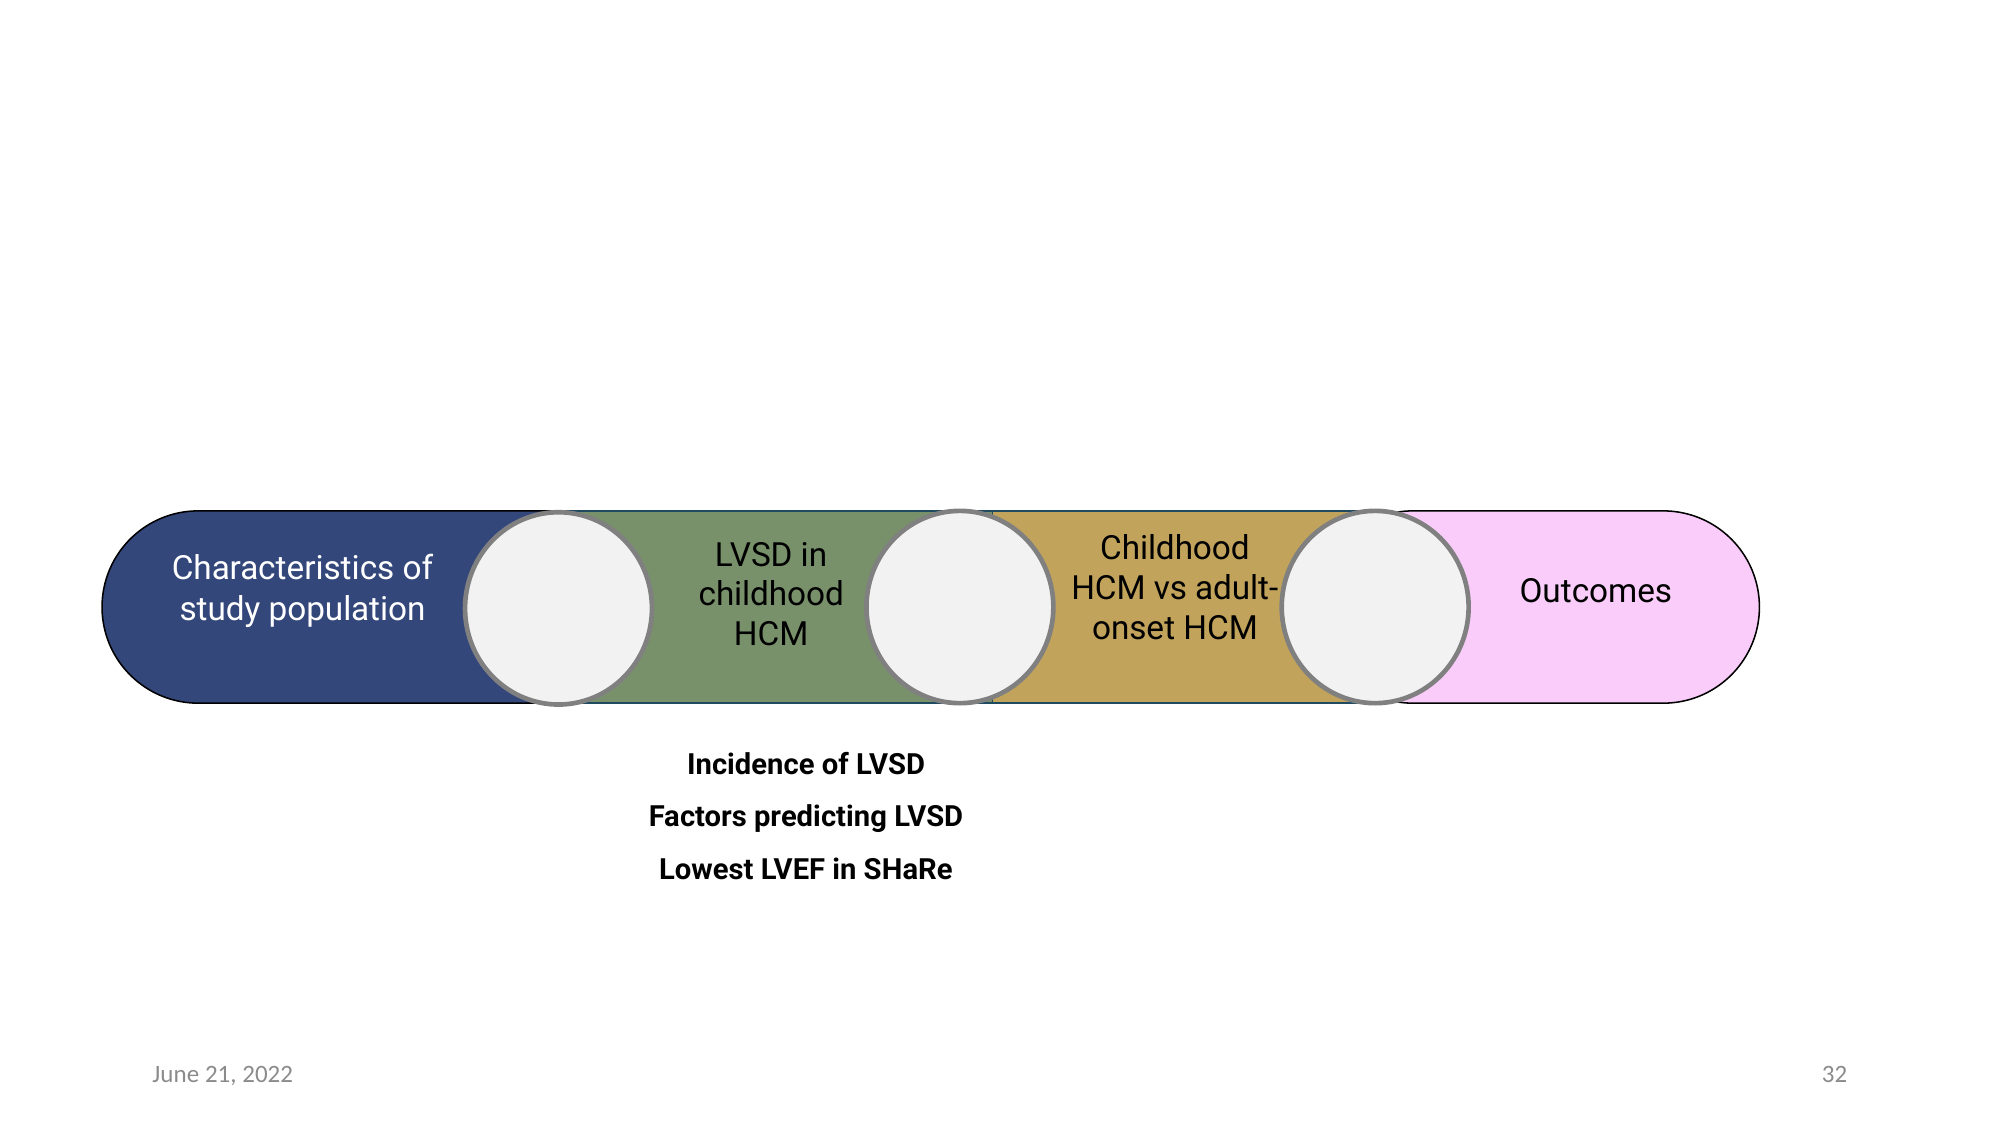

Childhood HCM vs adult-onset HCM
LVSD in childhood HCM
Characteristics of study population
Outcomes
Incidence of LVSD
Factors predicting LVSD
Lowest LVEF in SHaRe

June 21, 2022
32